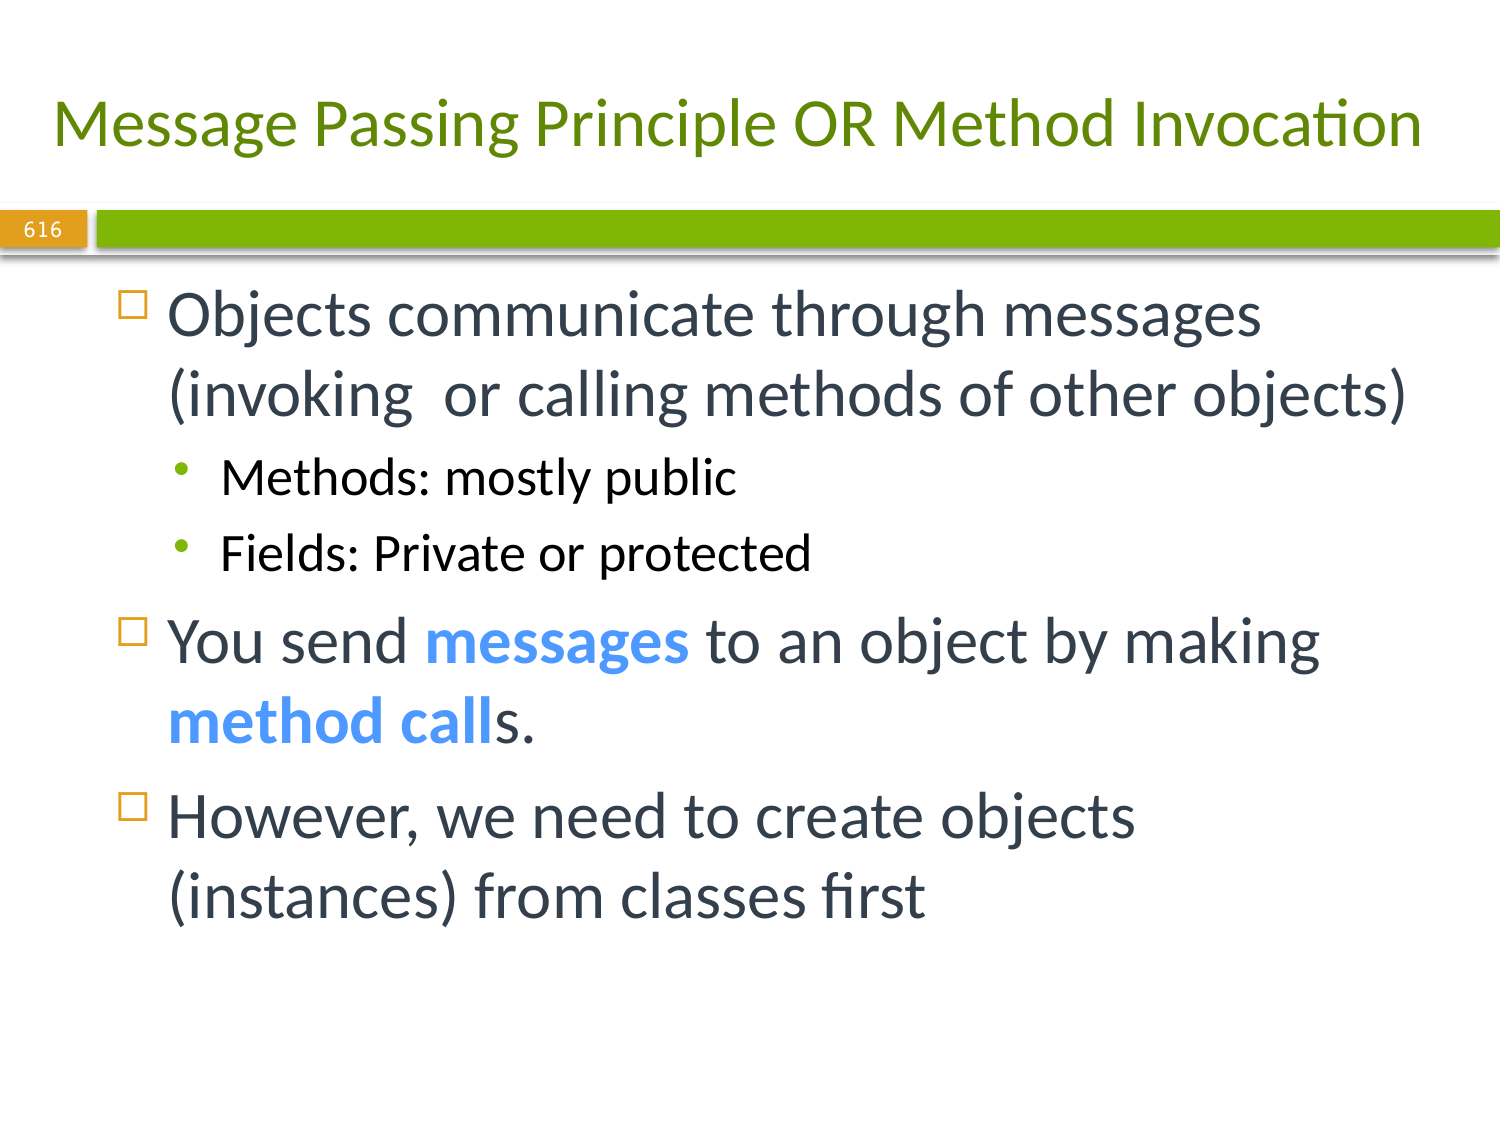

# Message Passing Principle OR Method Invocation
616
Objects communicate through messages (invoking  or calling methods of other objects)
Methods: mostly public
Fields: Private or protected
You send messages to an object by making method calls.
However, we need to create objects (instances) from classes first